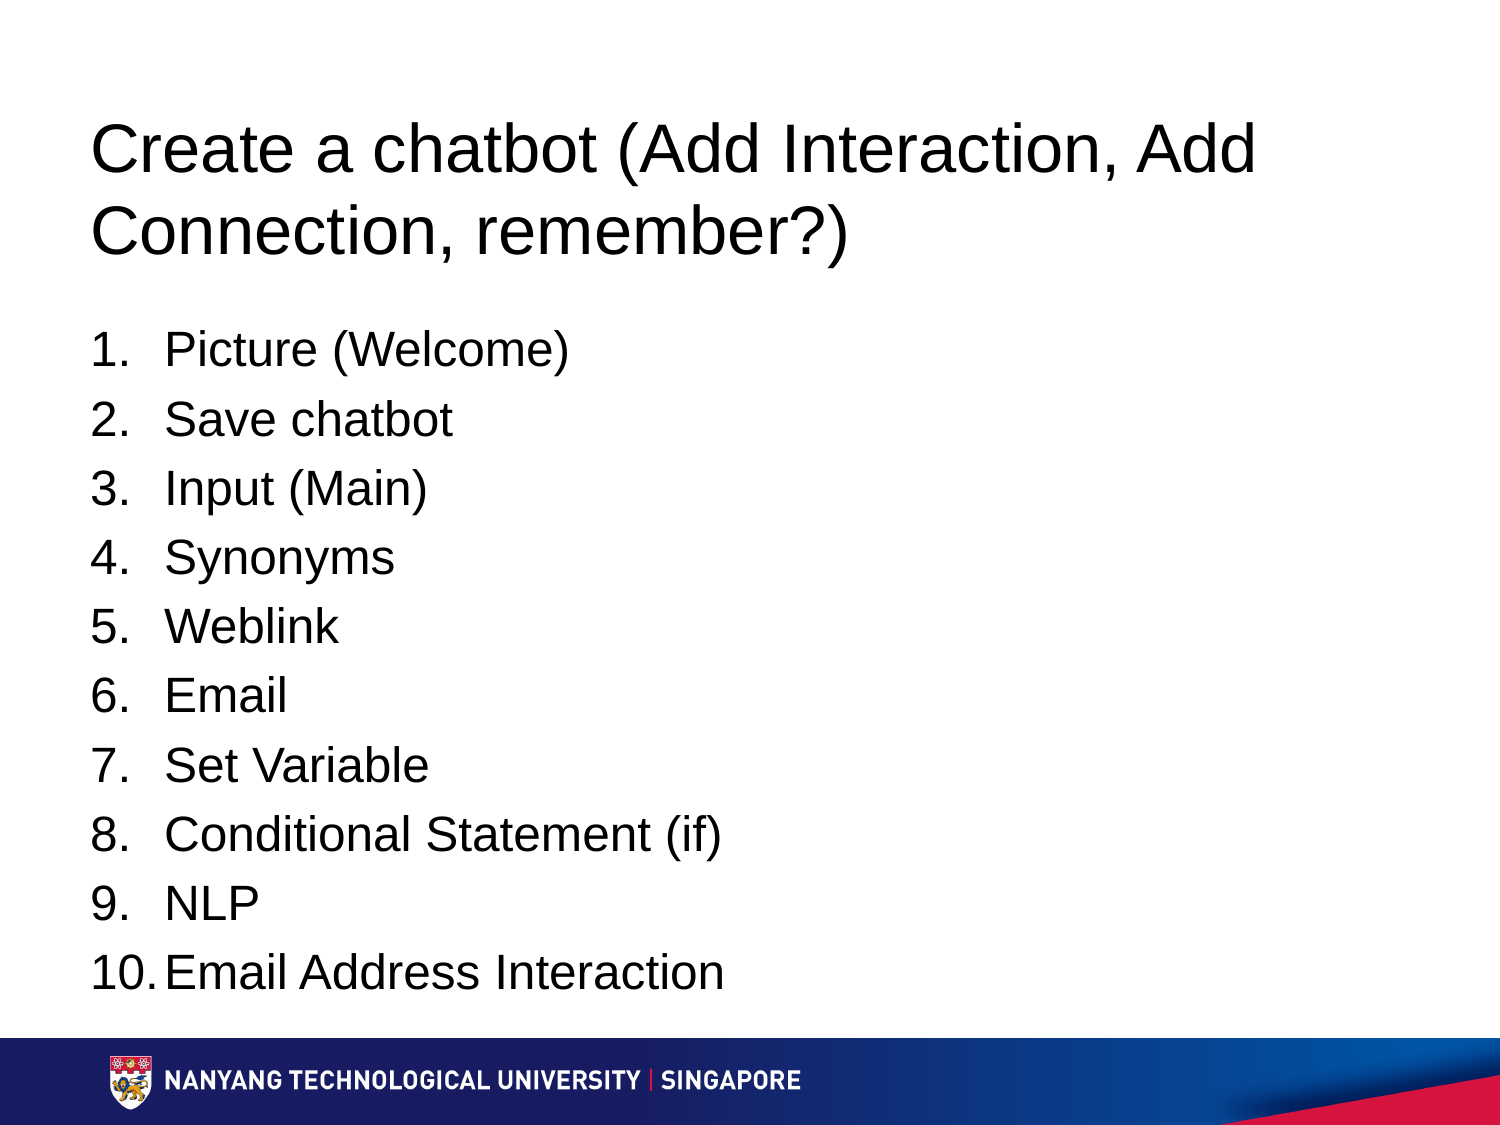

# Create a chatbot (Add Interaction, Add Connection, remember?)
Picture (Welcome)
Save chatbot
Input (Main)
Synonyms
Weblink
Email
Set Variable
Conditional Statement (if)
NLP
Email Address Interaction